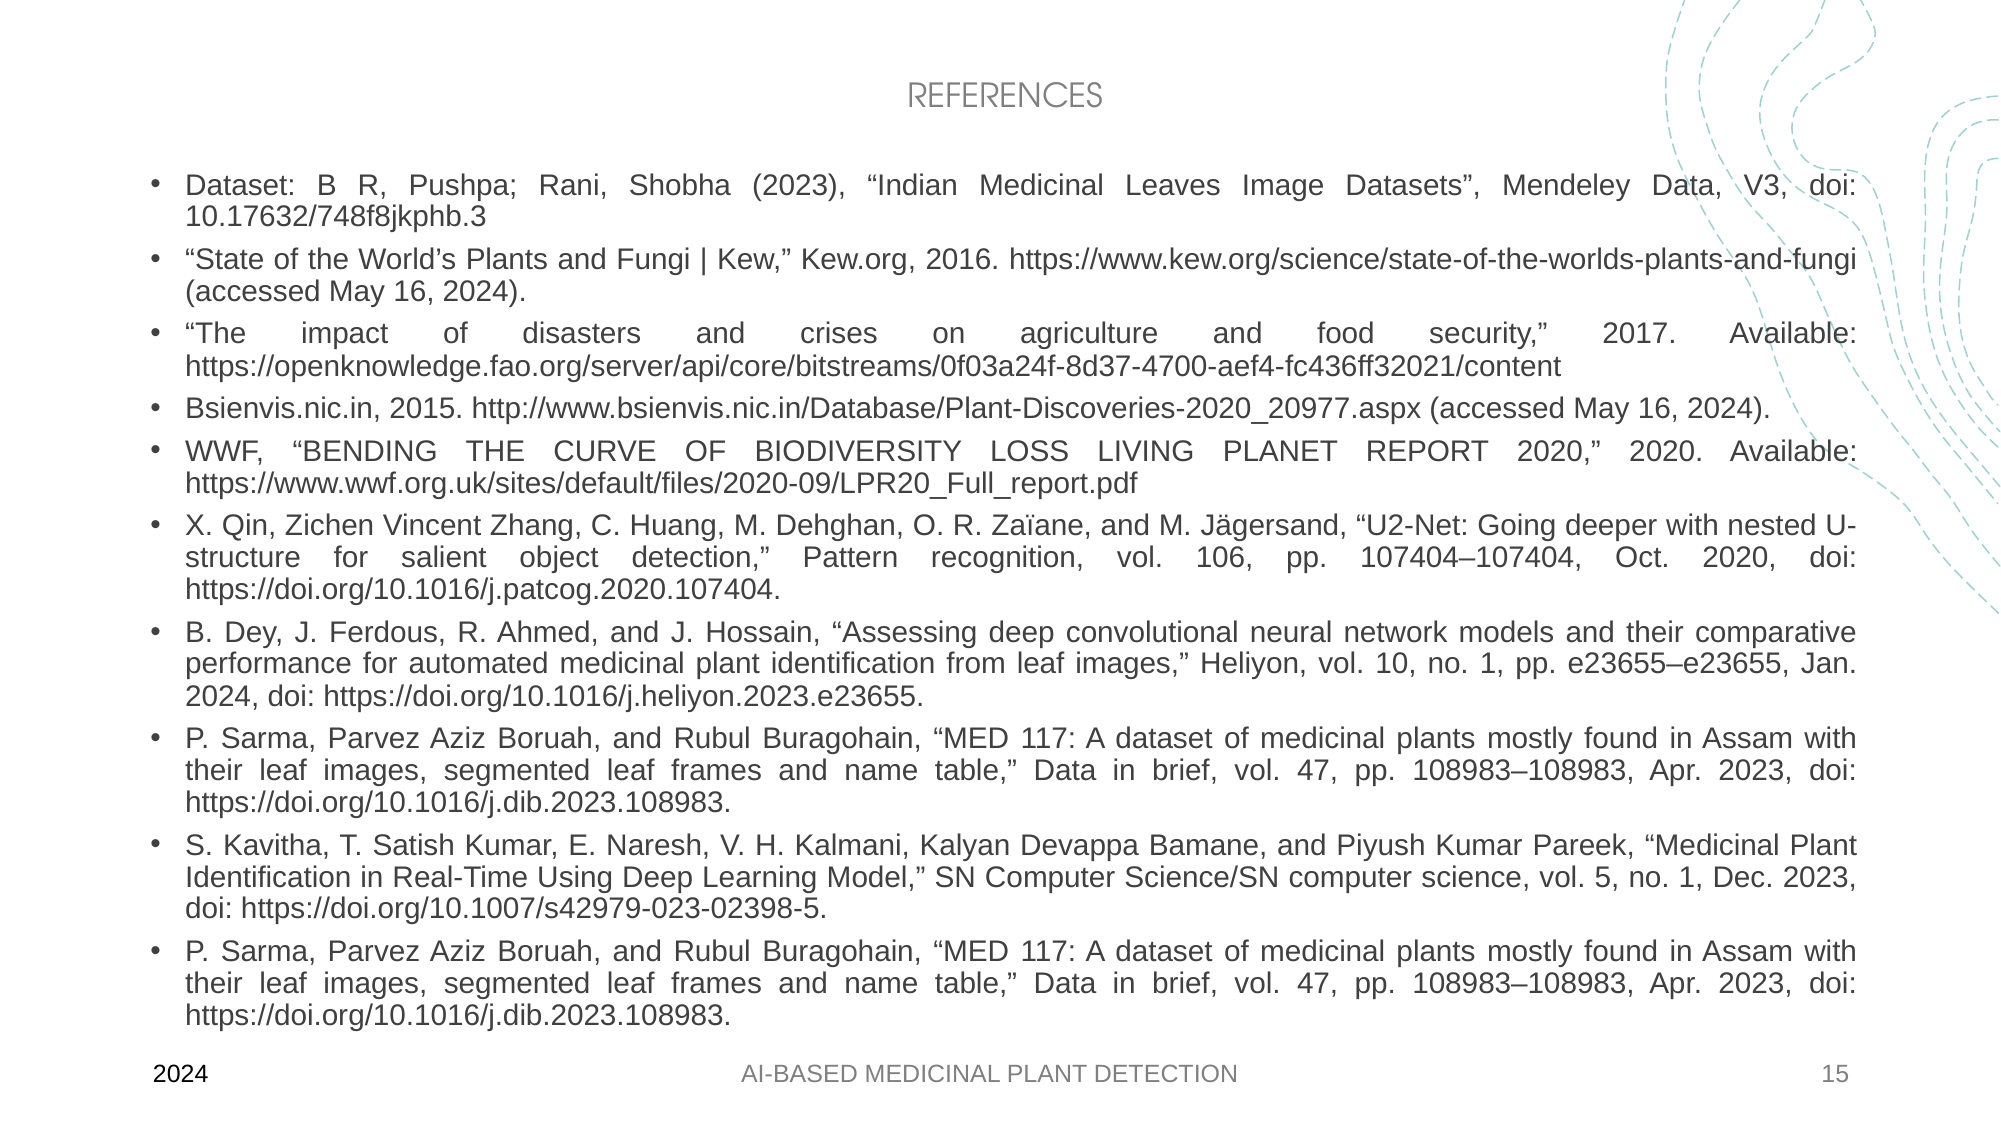

REFERENCES
Dataset: B R, Pushpa; Rani, Shobha (2023), “Indian Medicinal Leaves Image Datasets”, Mendeley Data, V3, doi: 10.17632/748f8jkphb.3
“State of the World’s Plants and Fungi | Kew,” Kew.org, 2016. https://www.kew.org/science/state-of-the-worlds-plants-and-fungi (accessed May 16, 2024).
“The impact of disasters and crises on agriculture and food security,” 2017. Available: https://openknowledge.fao.org/server/api/core/bitstreams/0f03a24f-8d37-4700-aef4-fc436ff32021/content
Bsienvis.nic.in, 2015. http://www.bsienvis.nic.in/Database/Plant-Discoveries-2020_20977.aspx (accessed May 16, 2024).
WWF, “BENDING THE CURVE OF BIODIVERSITY LOSS LIVING PLANET REPORT 2020,” 2020. Available: https://www.wwf.org.uk/sites/default/files/2020-09/LPR20_Full_report.pdf
X. Qin, Zichen Vincent Zhang, C. Huang, M. Dehghan, O. R. Zaïane, and M. Jägersand, “U2-Net: Going deeper with nested U-structure for salient object detection,” Pattern recognition, vol. 106, pp. 107404–107404, Oct. 2020, doi: https://doi.org/10.1016/j.patcog.2020.107404.
B. Dey, J. Ferdous, R. Ahmed, and J. Hossain, “Assessing deep convolutional neural network models and their comparative performance for automated medicinal plant identification from leaf images,” Heliyon, vol. 10, no. 1, pp. e23655–e23655, Jan. 2024, doi: https://doi.org/10.1016/j.heliyon.2023.e23655.
P. Sarma, Parvez Aziz Boruah, and Rubul Buragohain, “MED 117: A dataset of medicinal plants mostly found in Assam with their leaf images, segmented leaf frames and name table,” Data in brief, vol. 47, pp. 108983–108983, Apr. 2023, doi: https://doi.org/10.1016/j.dib.2023.108983.
S. Kavitha, T. Satish Kumar, E. Naresh, V. H. Kalmani, Kalyan Devappa Bamane, and Piyush Kumar Pareek, “Medicinal Plant Identification in Real-Time Using Deep Learning Model,” SN Computer Science/SN computer science, vol. 5, no. 1, Dec. 2023, doi: https://doi.org/10.1007/s42979-023-02398-5.
P. Sarma, Parvez Aziz Boruah, and Rubul Buragohain, “MED 117: A dataset of medicinal plants mostly found in Assam with their leaf images, segmented leaf frames and name table,” Data in brief, vol. 47, pp. 108983–108983, Apr. 2023, doi: https://doi.org/10.1016/j.dib.2023.108983.

AI-BASED MEDICINAL PLANT DETECTION
2024
15